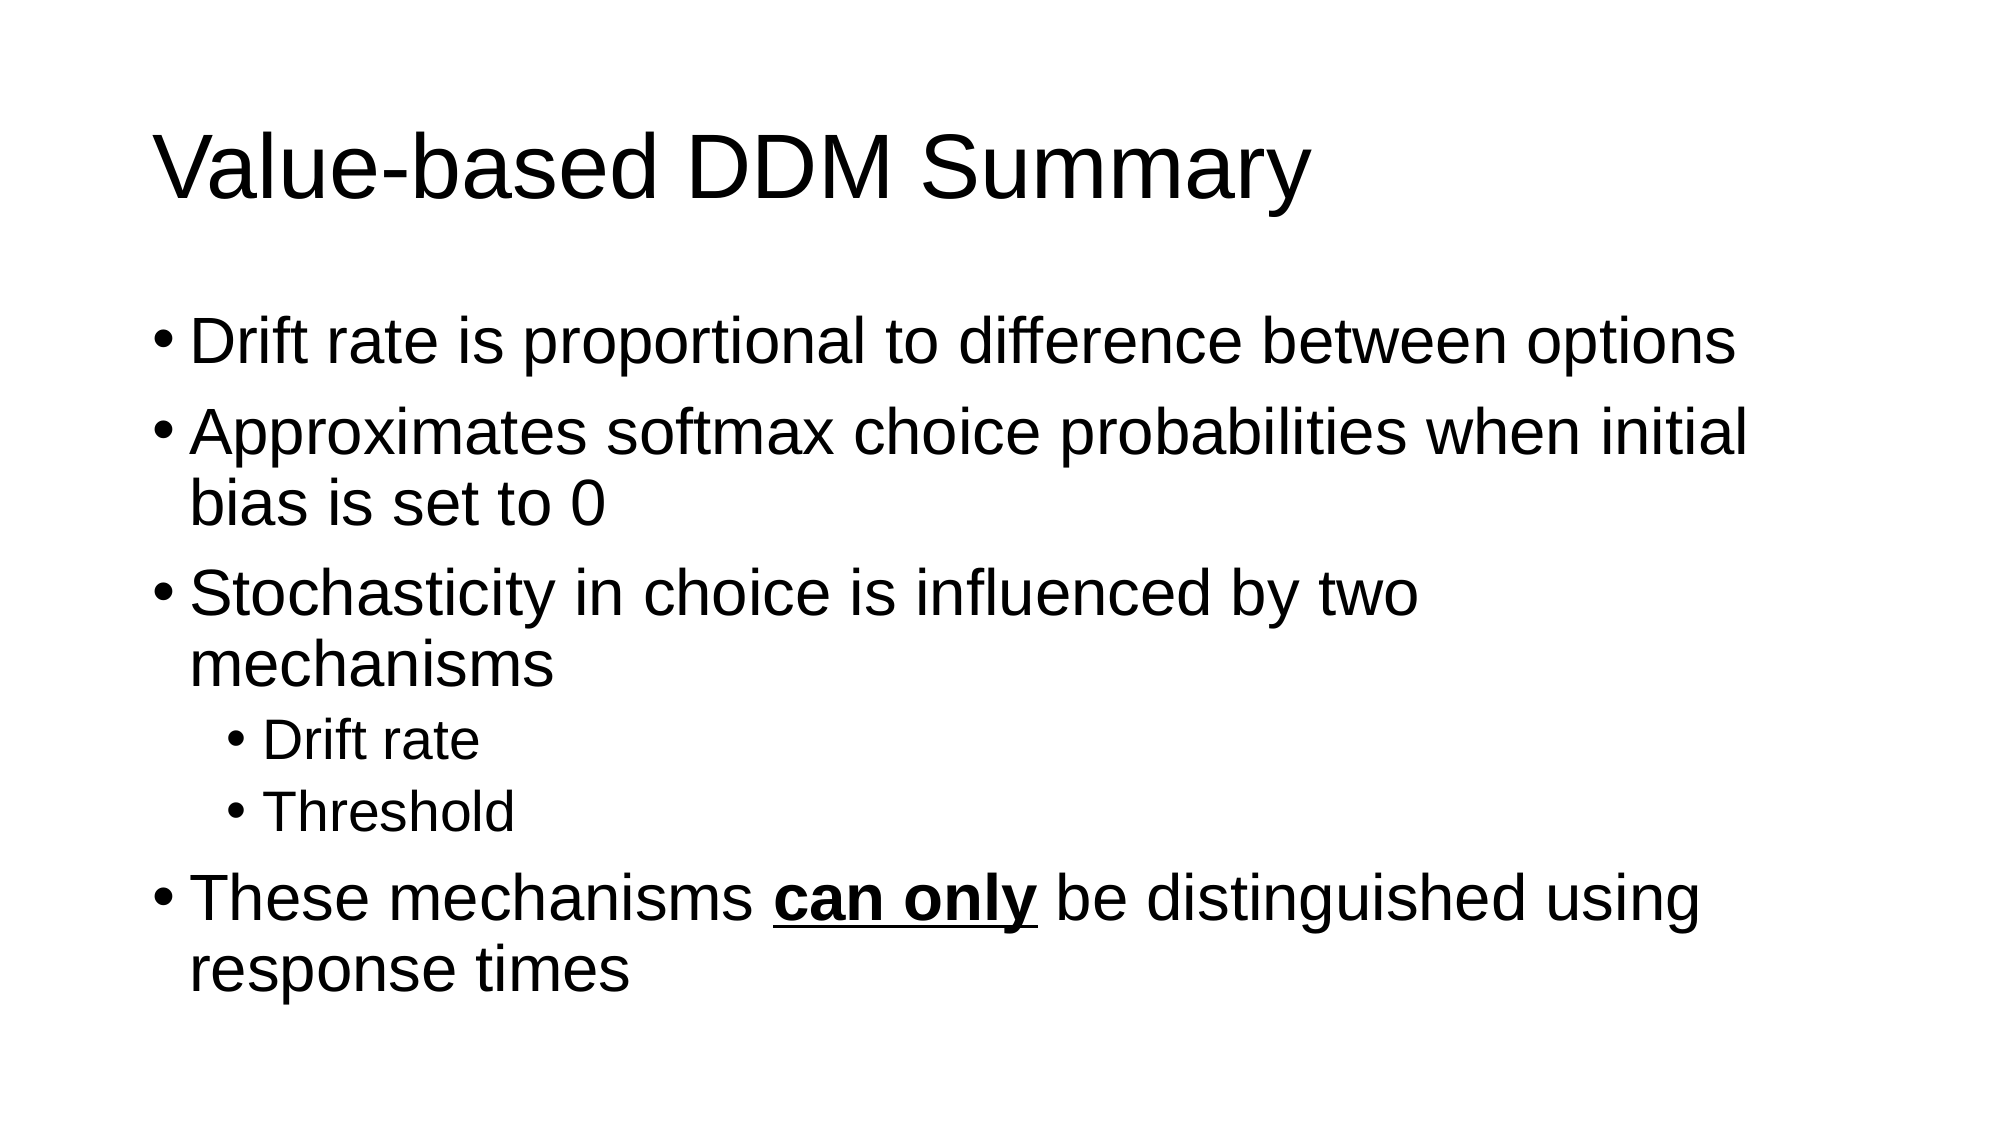

# Value-based DDM Summary
Drift rate is proportional to difference between options
Approximates softmax choice probabilities when initial bias is set to 0
Stochasticity in choice is influenced by two mechanisms
Drift rate
Threshold
These mechanisms can only be distinguished using response times